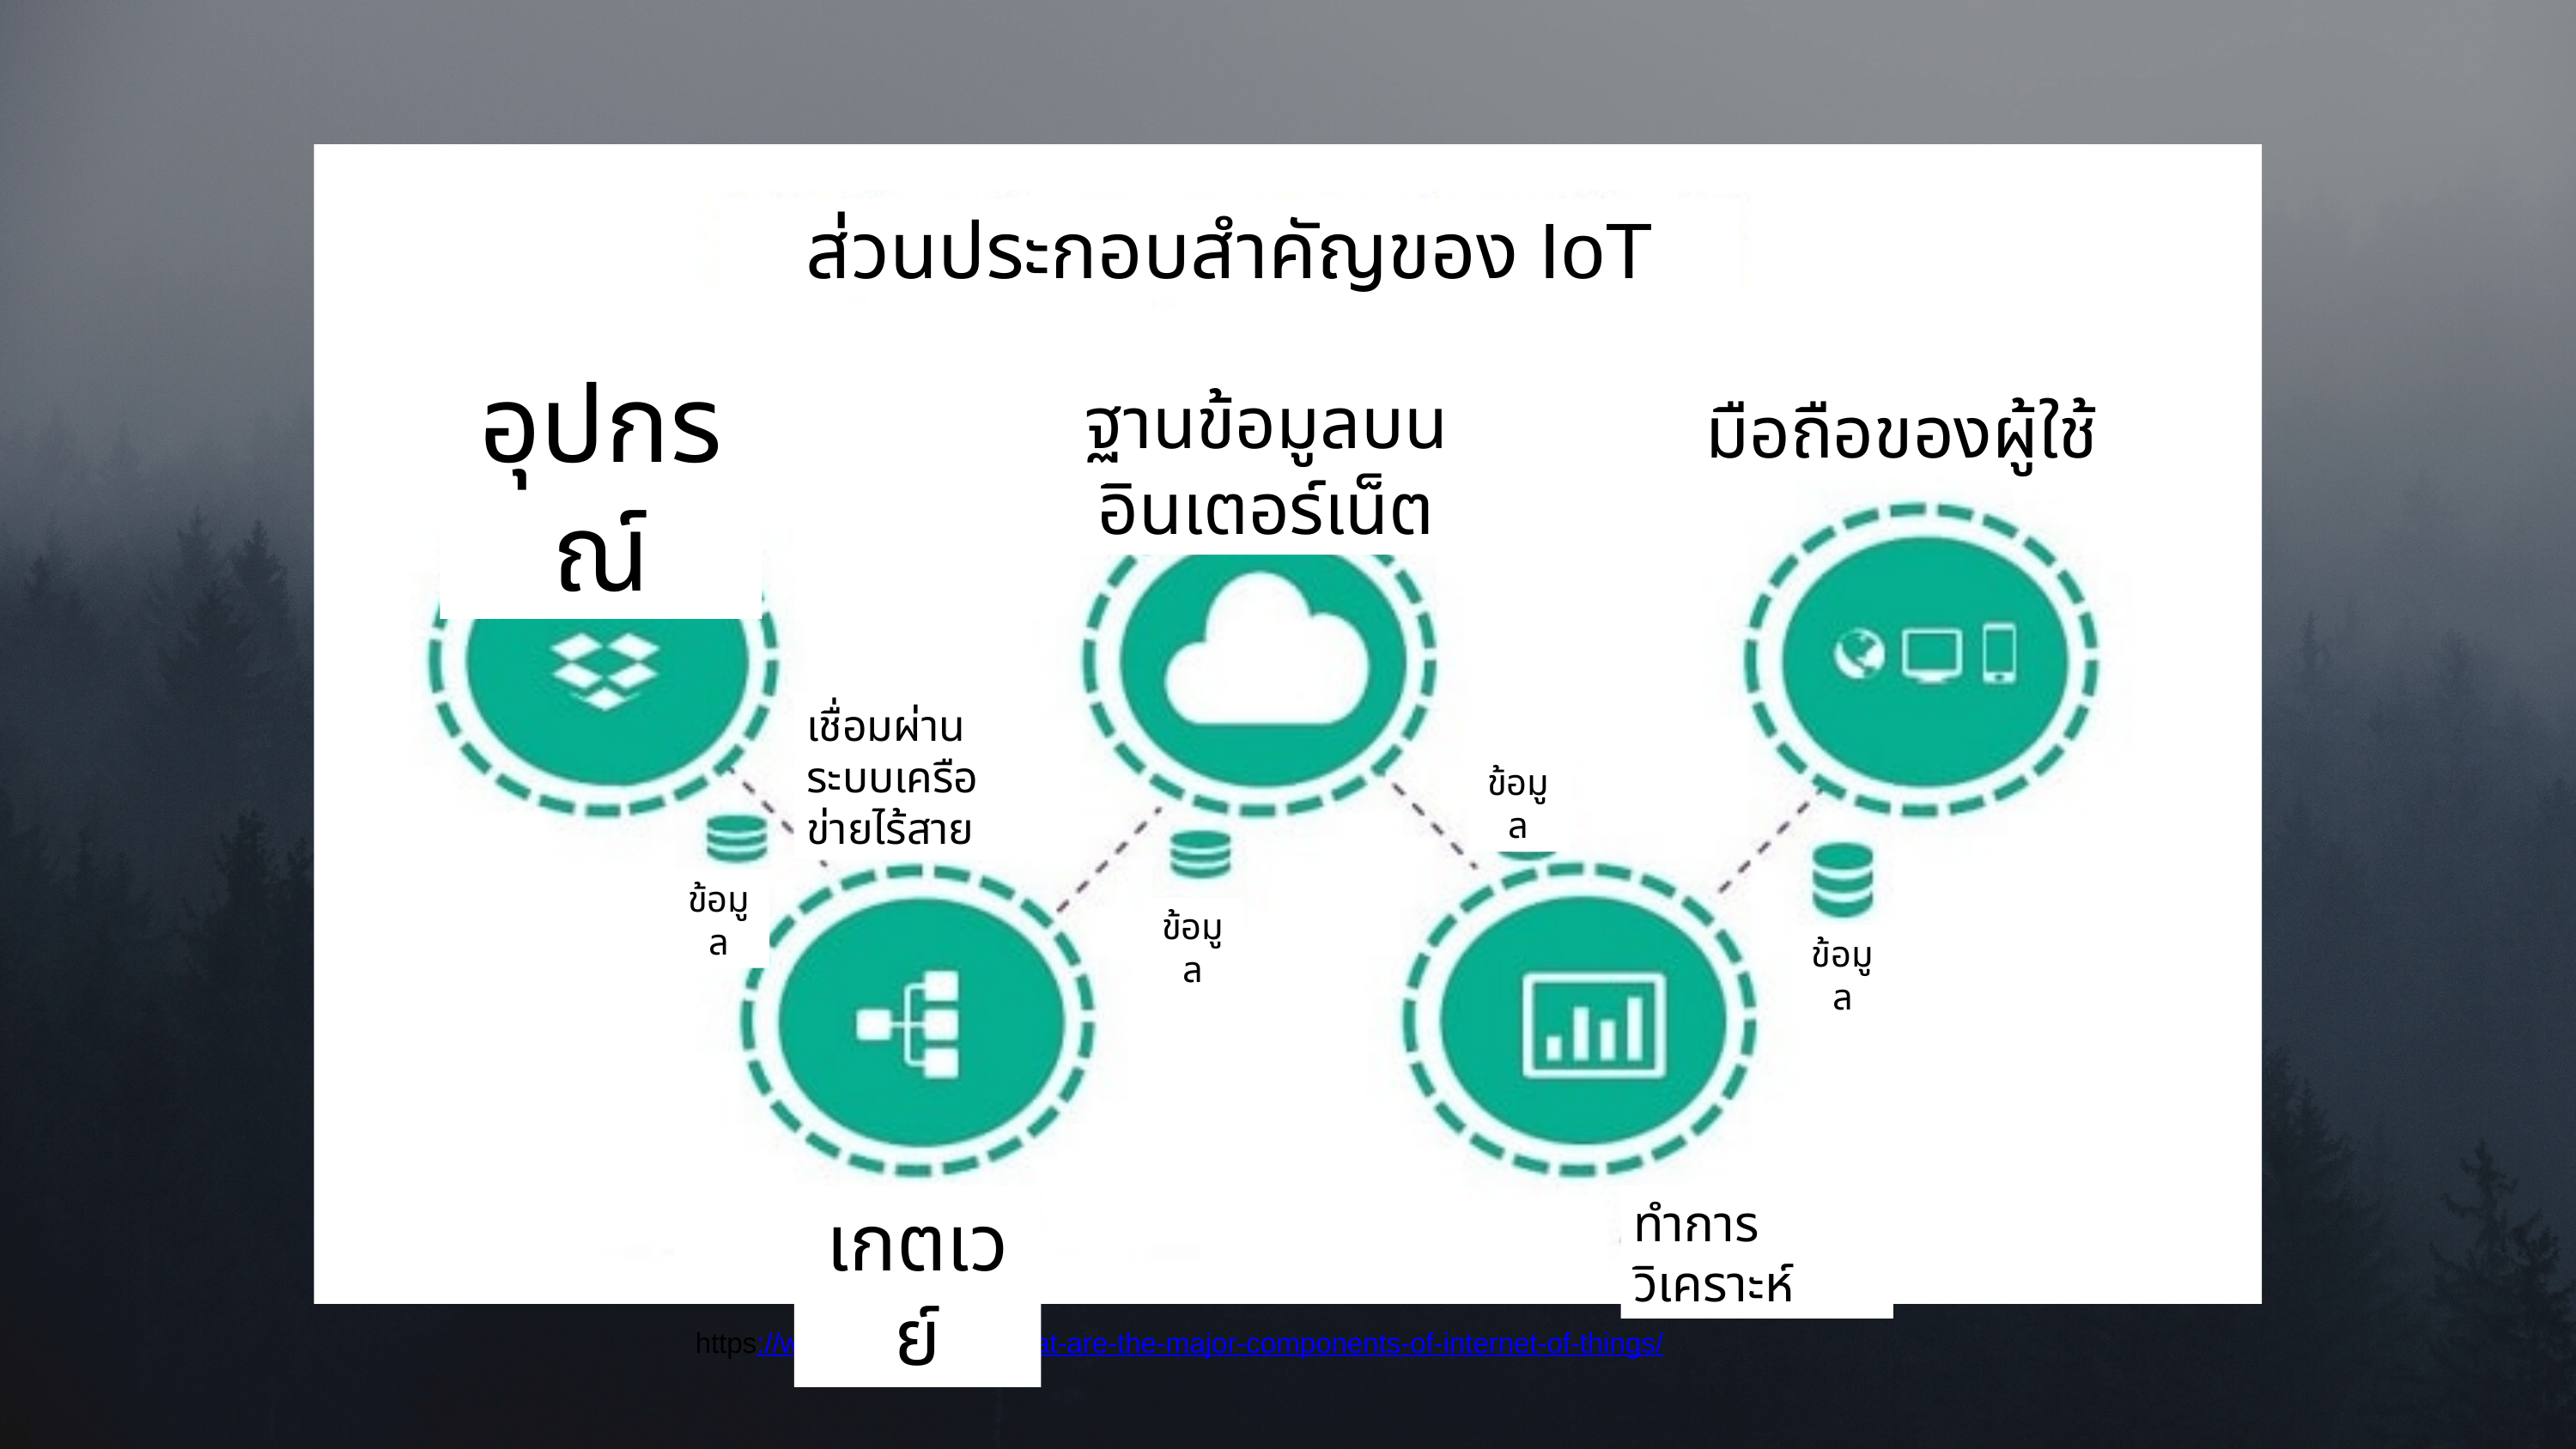

ส่วนประกอบสำคัญของ IoT
อุปกรณ์
ฐานข้อมูลบนอินเตอร์เน็ต
มือถือของผู้ใช้
เชื่อมผ่านระบบเครือข่ายไร้สาย
ข้อมูล
ข้อมูล
ข้อมูล
ข้อมูล
เกตเวย์
ทำการวิเคราะห์
https://www.rfpage.com/what-are-the-major-components-of-internet-of-things/